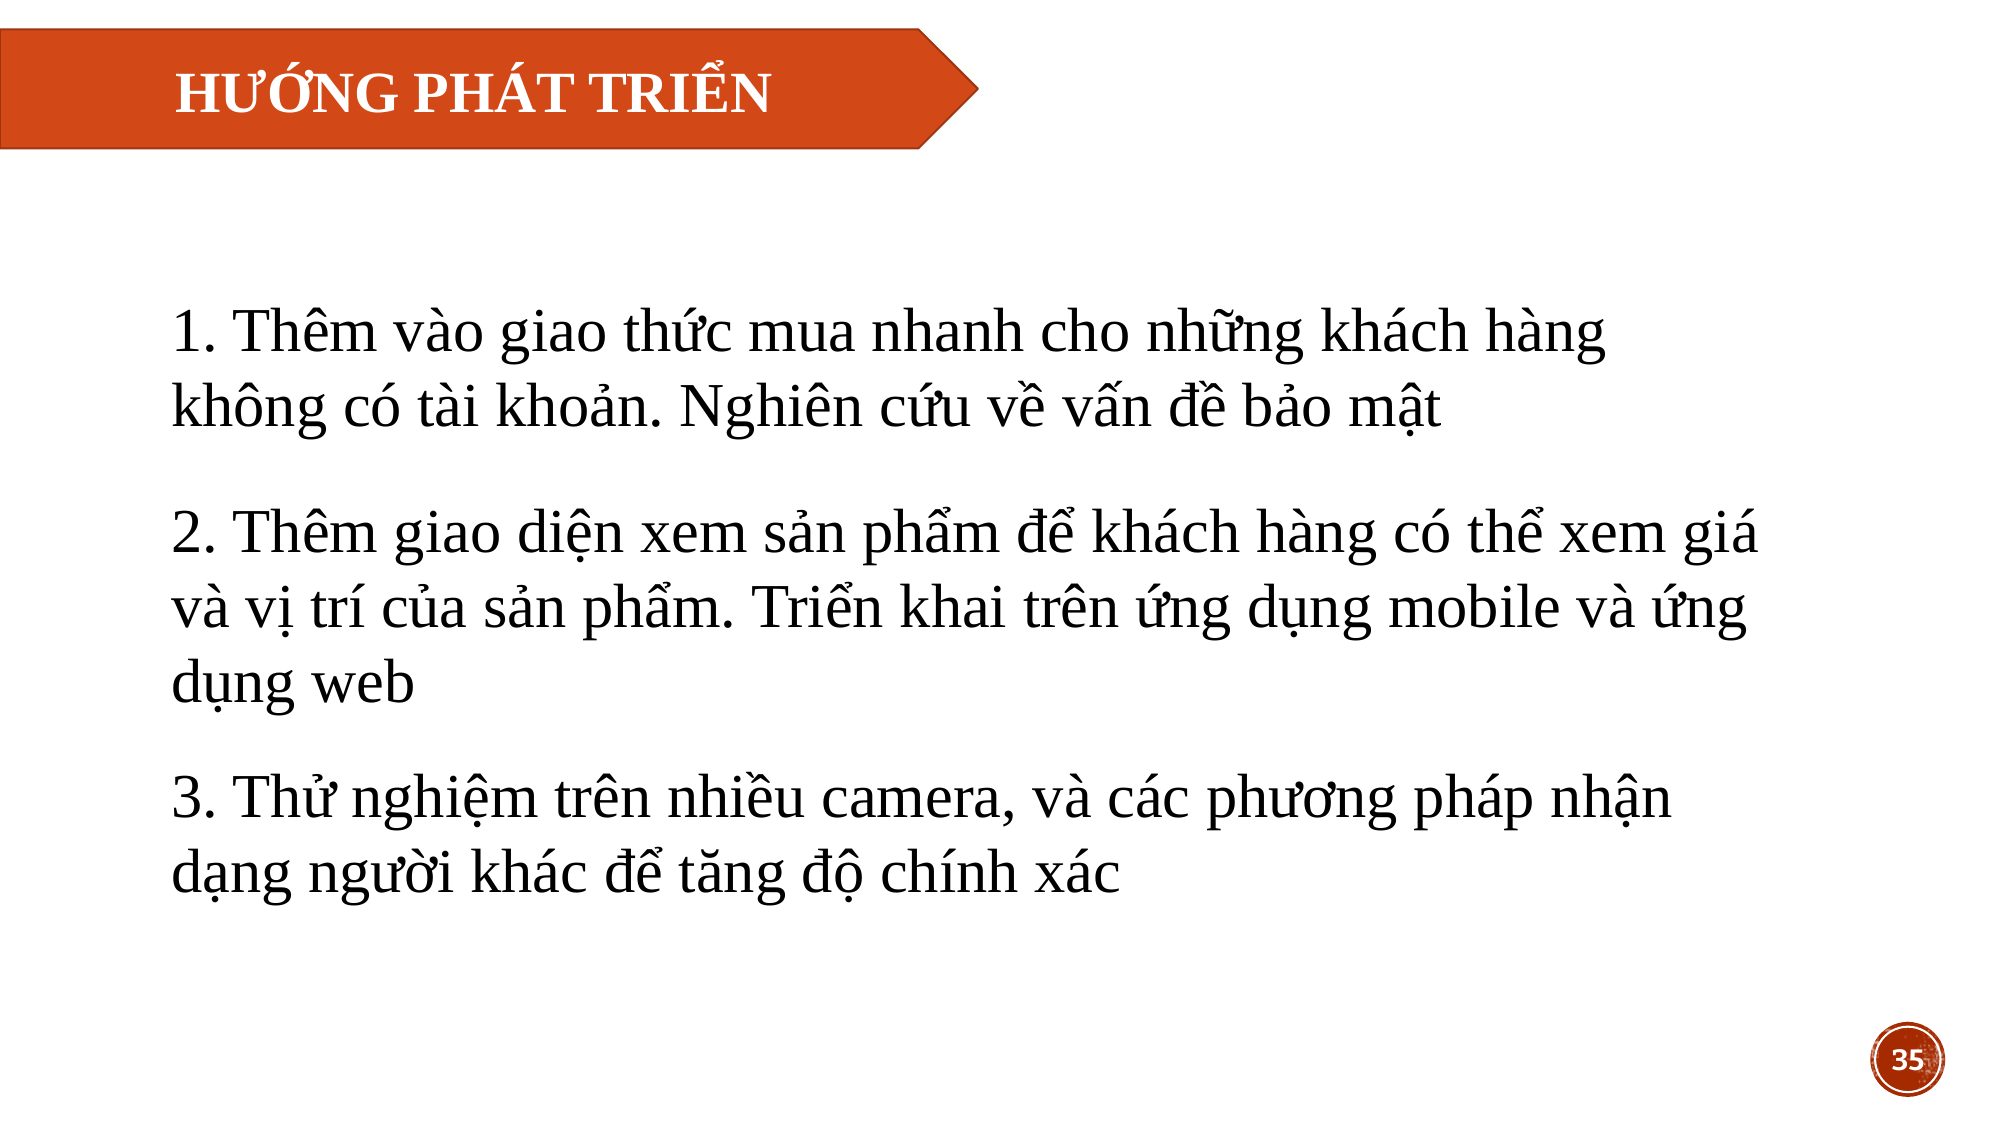

HƯỚNG PHÁT TRIỂN
1. Thêm vào giao thức mua nhanh cho những khách hàng không có tài khoản. Nghiên cứu về vấn đề bảo mật
2. Thêm giao diện xem sản phẩm để khách hàng có thể xem giá và vị trí của sản phẩm. Triển khai trên ứng dụng mobile và ứng dụng web
3. Thử nghiệm trên nhiều camera, và các phương pháp nhận dạng người khác để tăng độ chính xác
35